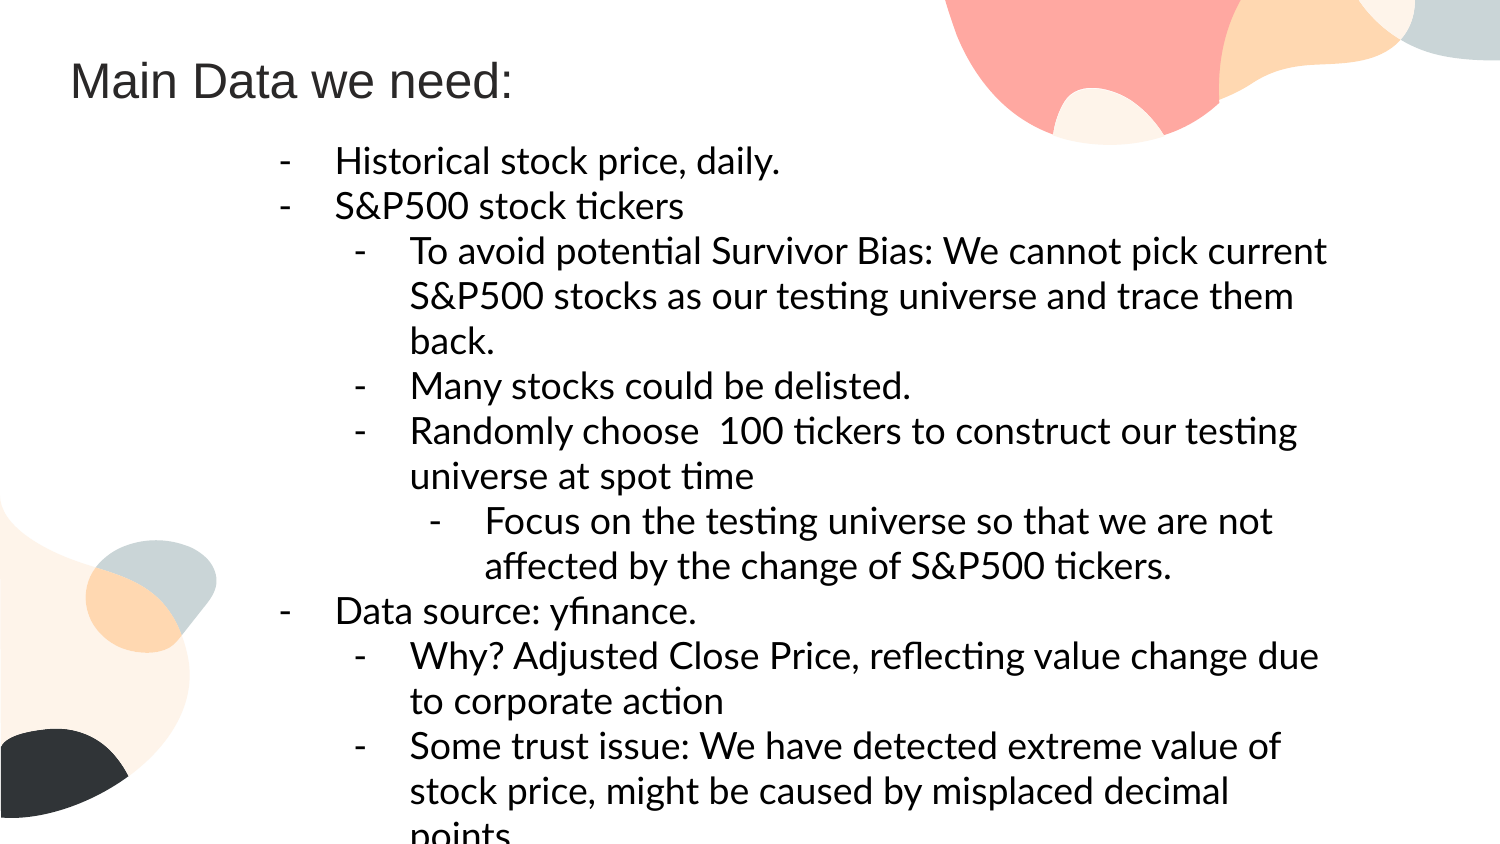

Main Data we need:
Historical stock price, daily.
S&P500 stock tickers
To avoid potential Survivor Bias: We cannot pick current S&P500 stocks as our testing universe and trace them back.
Many stocks could be delisted.
Randomly choose  100 tickers to construct our testing universe at spot time
Focus on the testing universe so that we are not affected by the change of S&P500 tickers.
Data source: yfinance.
Why? Adjusted Close Price, reflecting value change due to corporate action
Some trust issue: We have detected extreme value of stock price, might be caused by misplaced decimal points.